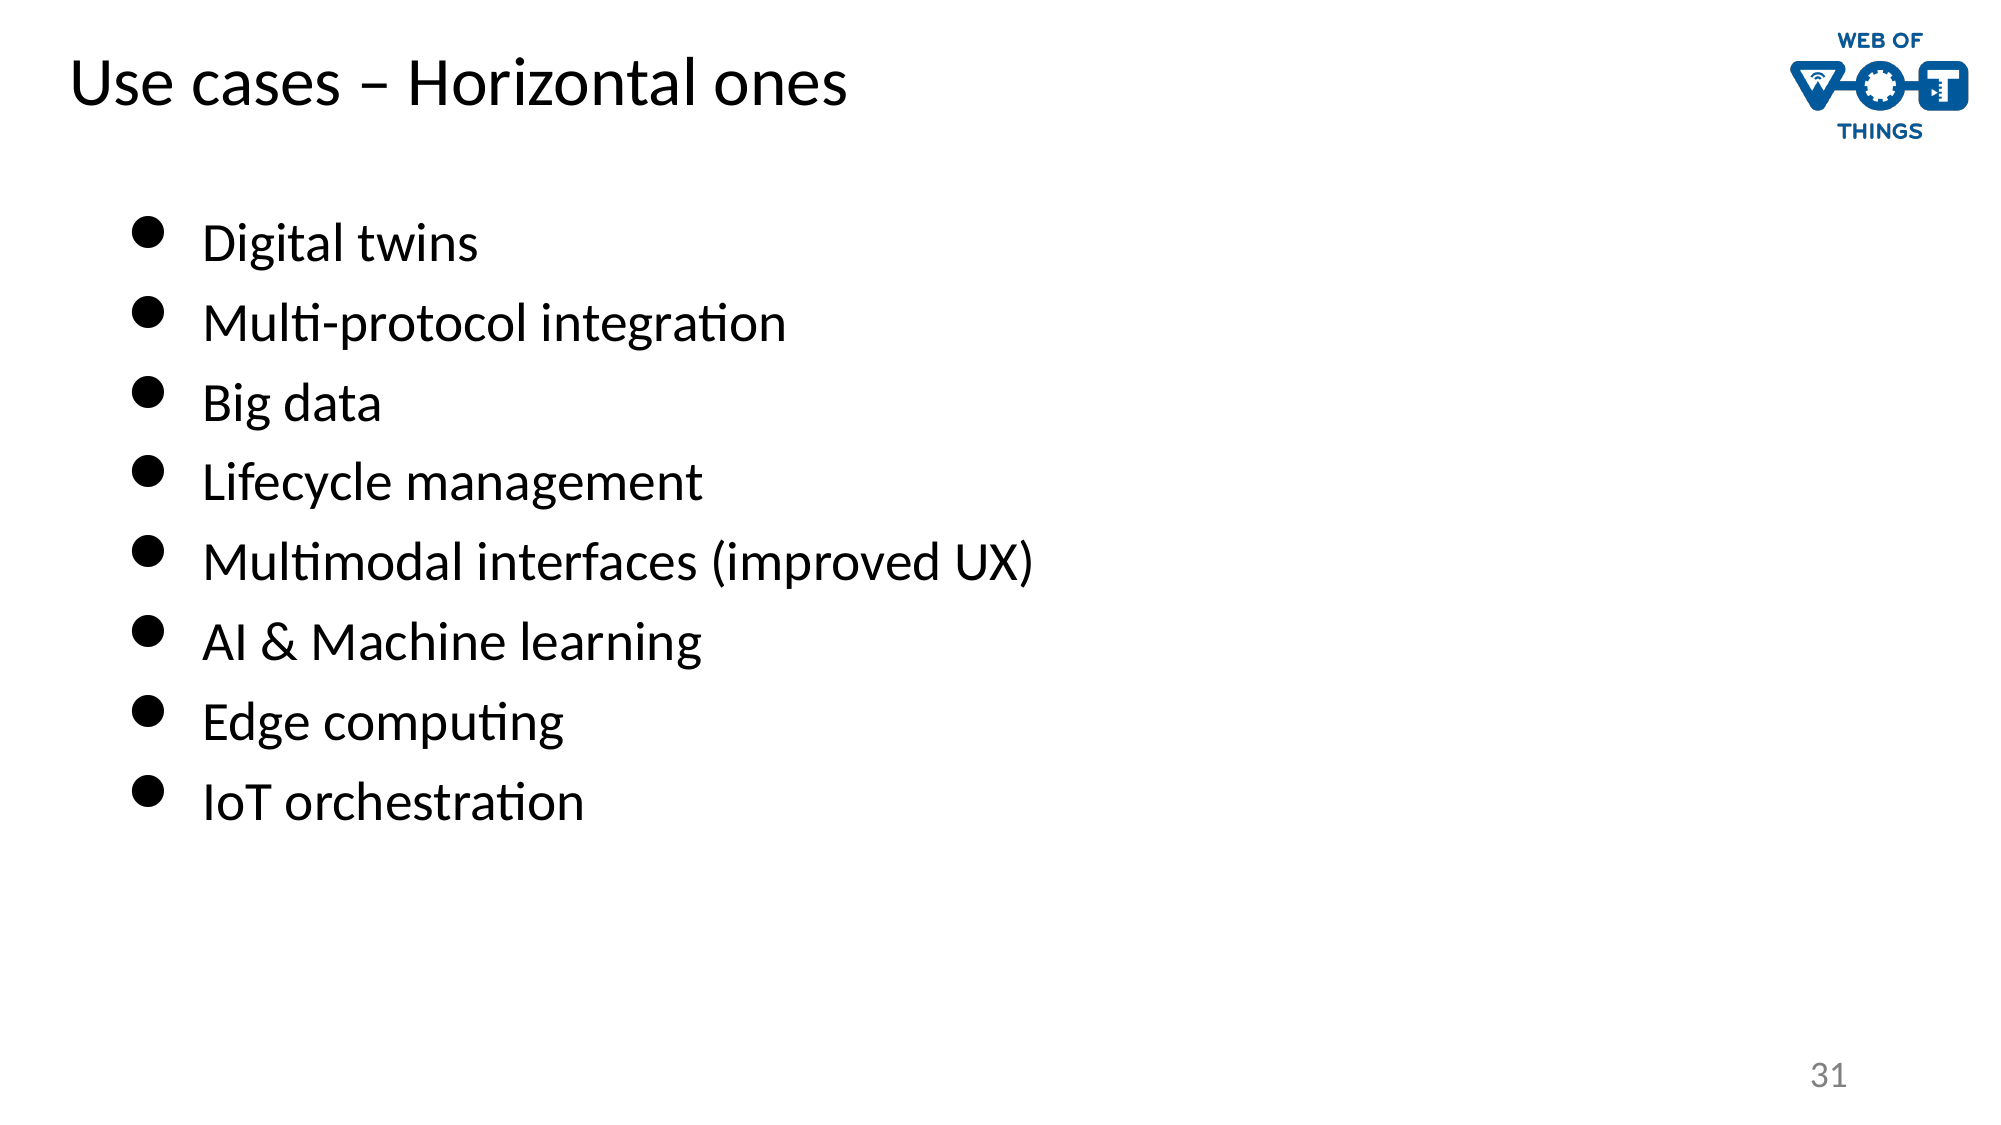

Use cases – Horizontal ones
Digital twins
Multi-protocol integration
Big data
Lifecycle management
Multimodal interfaces (improved UX)
AI & Machine learning
Edge computing
IoT orchestration

31